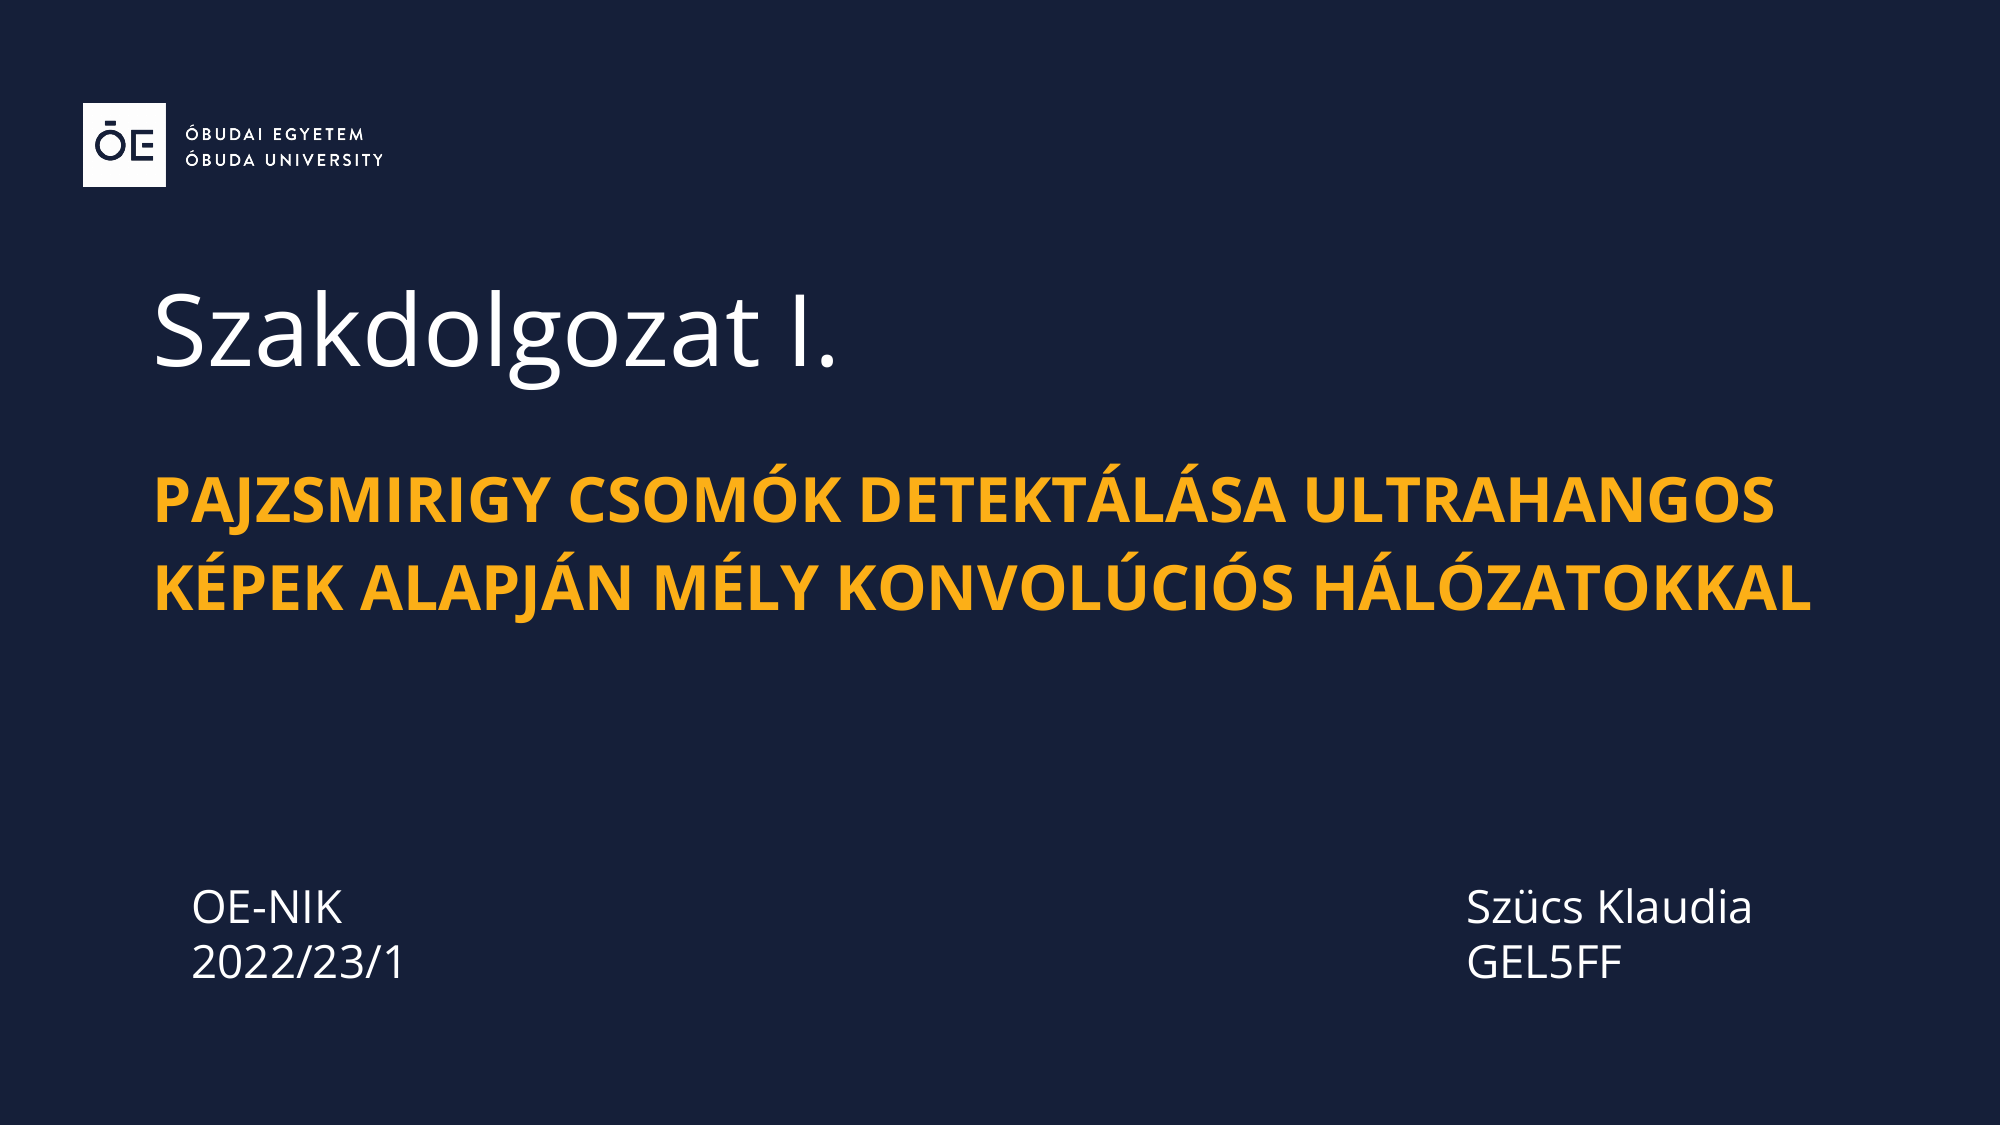

# Szakdolgozat I.
PAJZSMIRIGY CSOMÓK DETEKTÁLÁSA ULTRAHANGOS
KÉPEK ALAPJÁN MÉLY KONVOLÚCIÓS HÁLÓZATOKKAL
OE-NIK
2022/23/1
Szücs Klaudia
GEL5FF